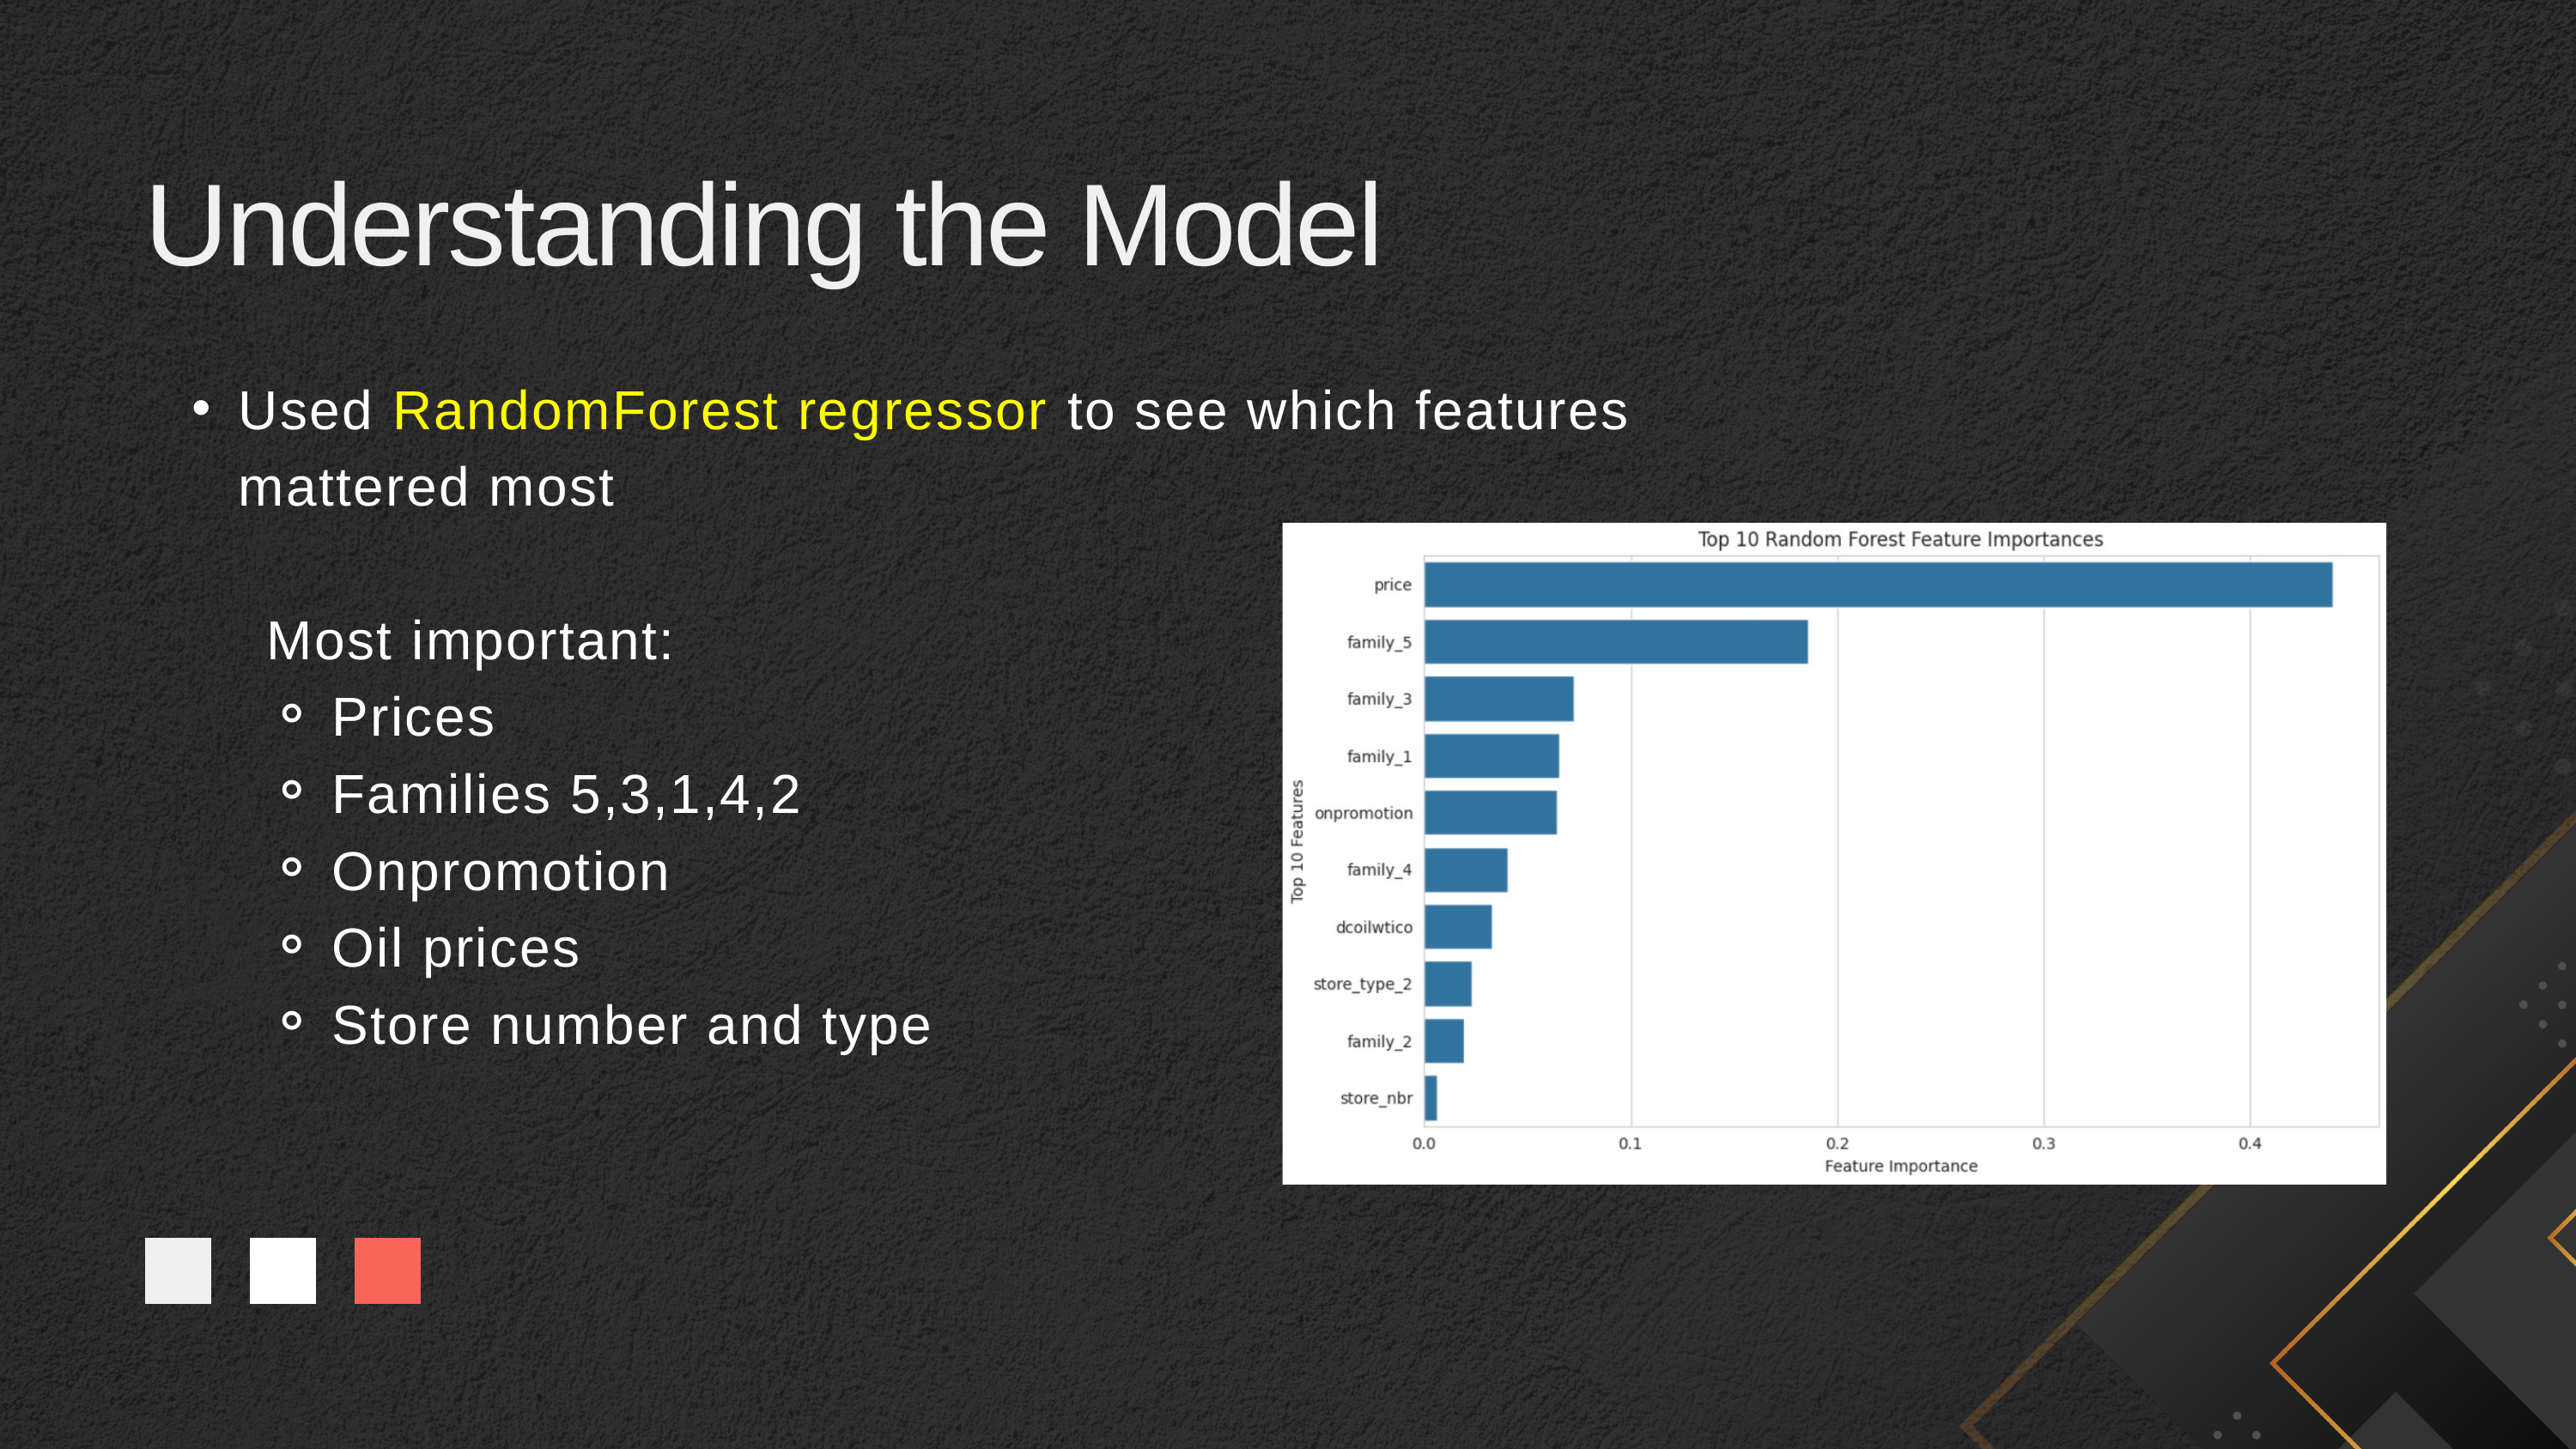

Understanding the Model

Used RandomForest regressor to see which features mattered most

       Most important:
Prices
Families 5,3,1,4,2
Onpromotion
Oil prices
Store number and type